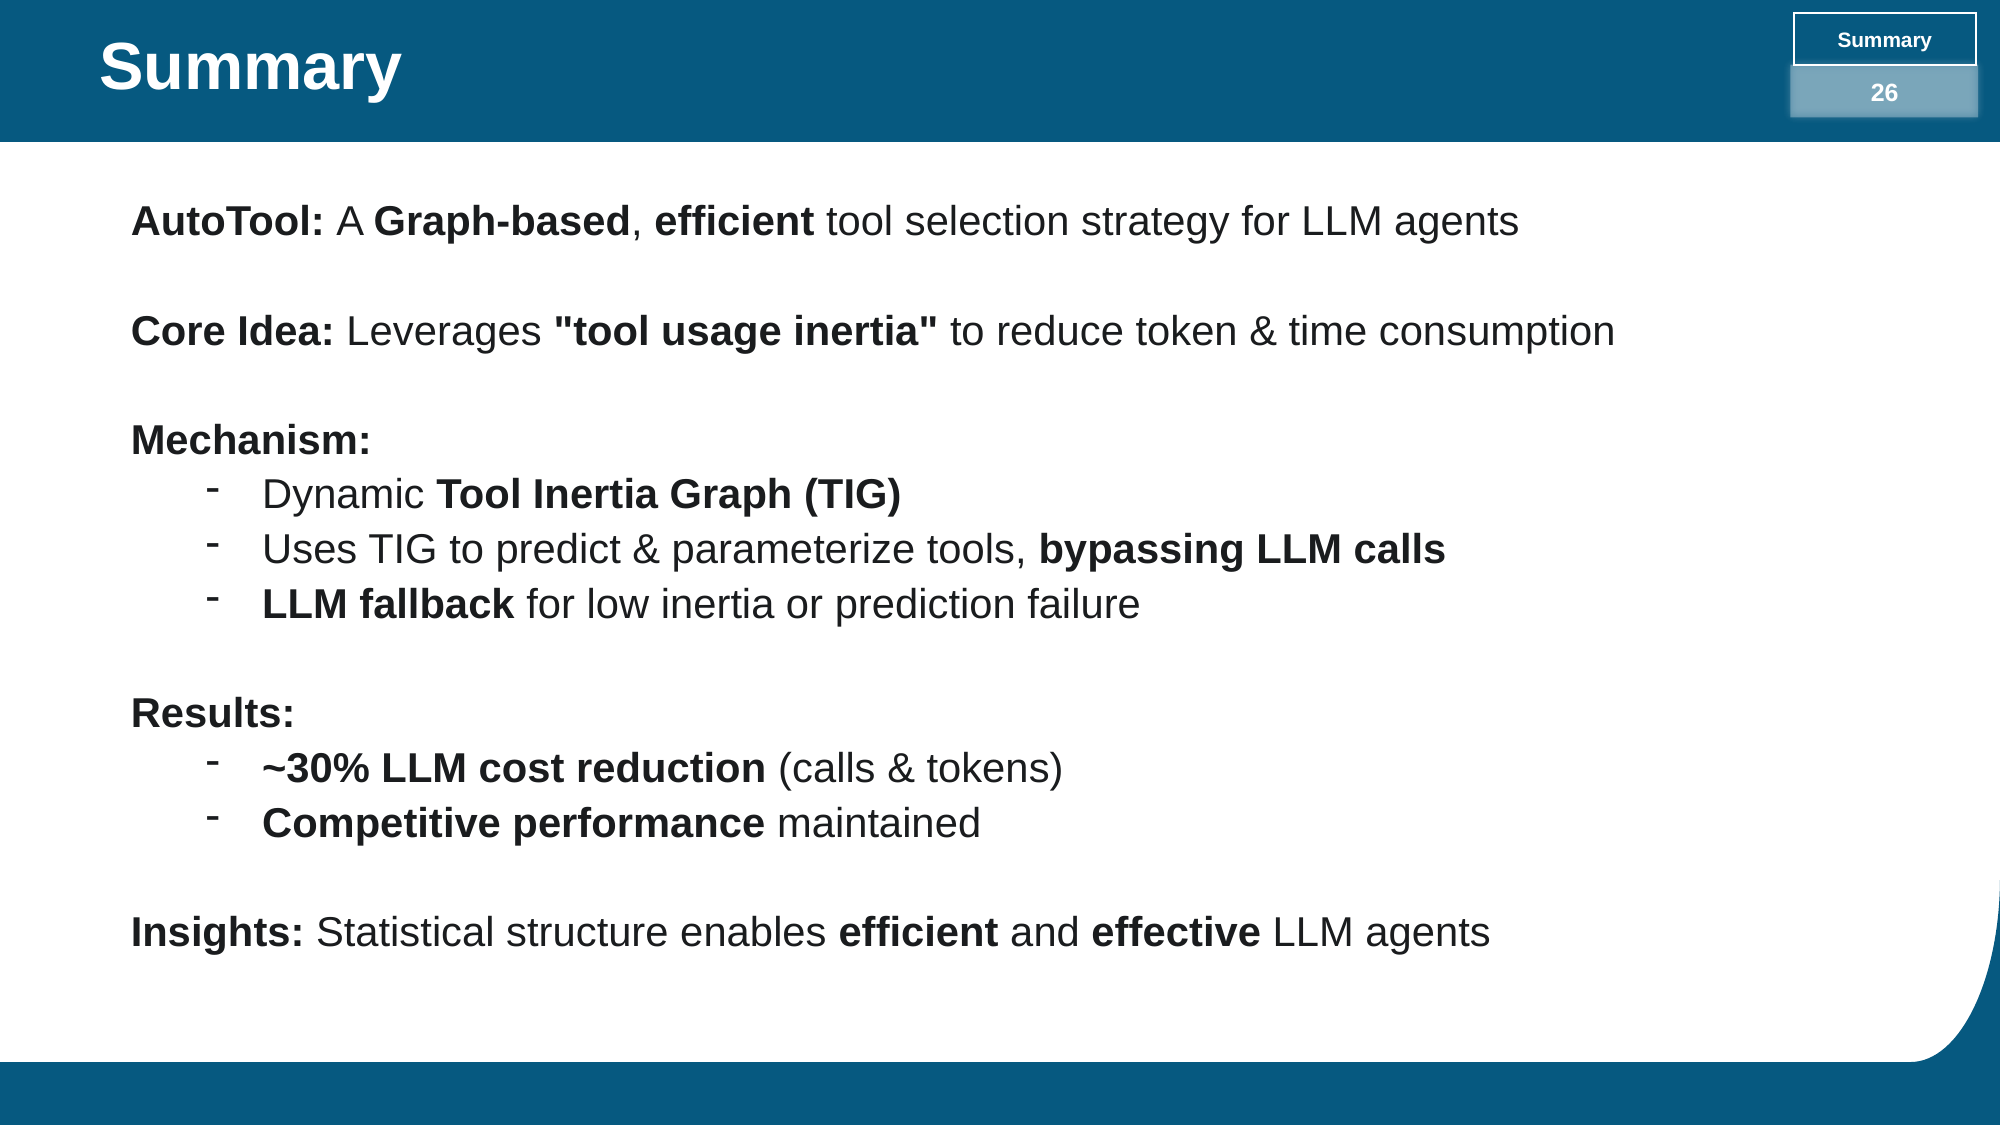

Summary
Summary

26
AutoTool: A Graph-based, efficient tool selection strategy for LLM agents

Core Idea: Leverages "tool usage inertia" to reduce token & time consumption

Mechanism:
Dynamic Tool Inertia Graph (TIG)
Uses TIG to predict & parameterize tools, bypassing LLM calls
LLM fallback for low inertia or prediction failure

Results:
~30% LLM cost reduction (calls & tokens)
Competitive performance maintained

Insights: Statistical structure enables efficient and effective LLM agents